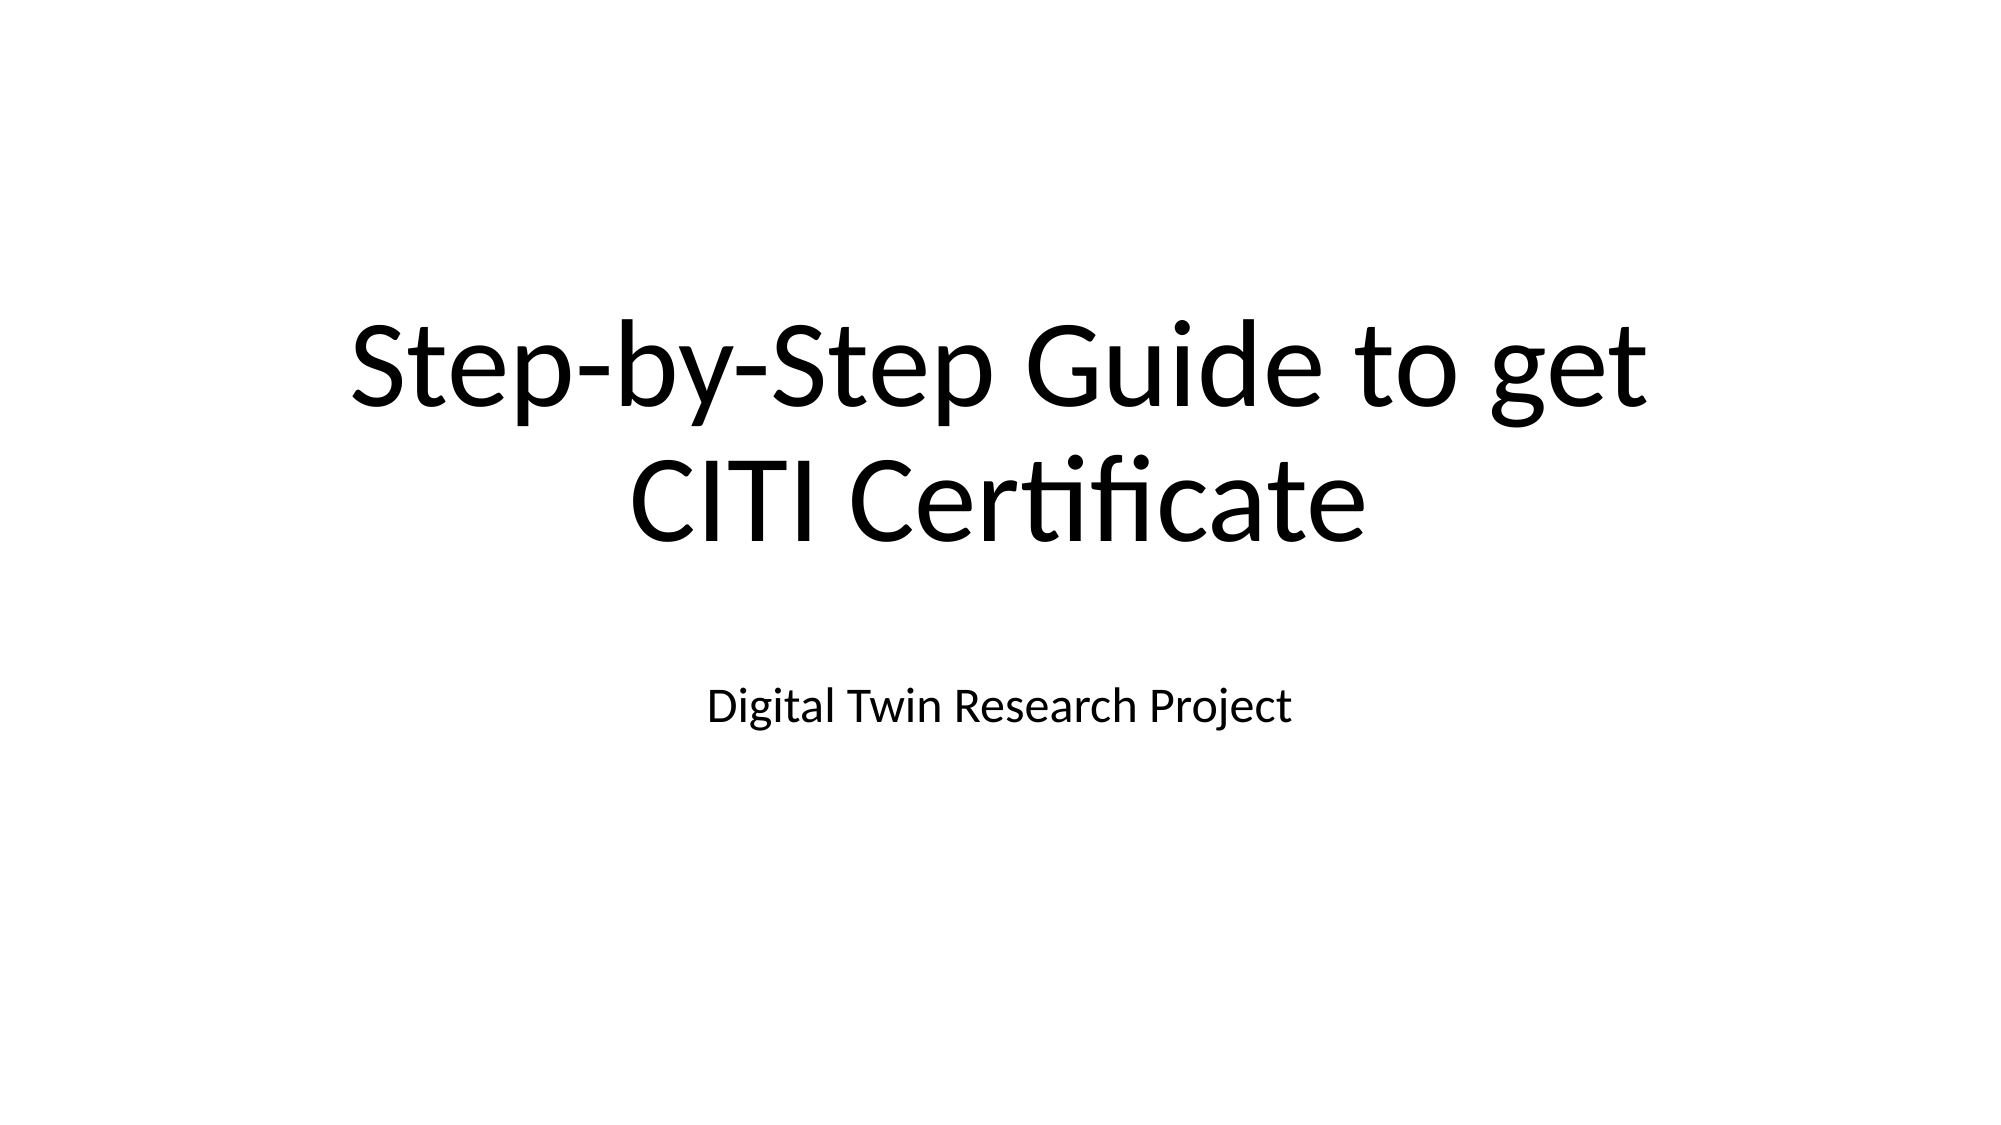

# Step-by-Step Guide to get CITI Certificate

Digital Twin Research Project